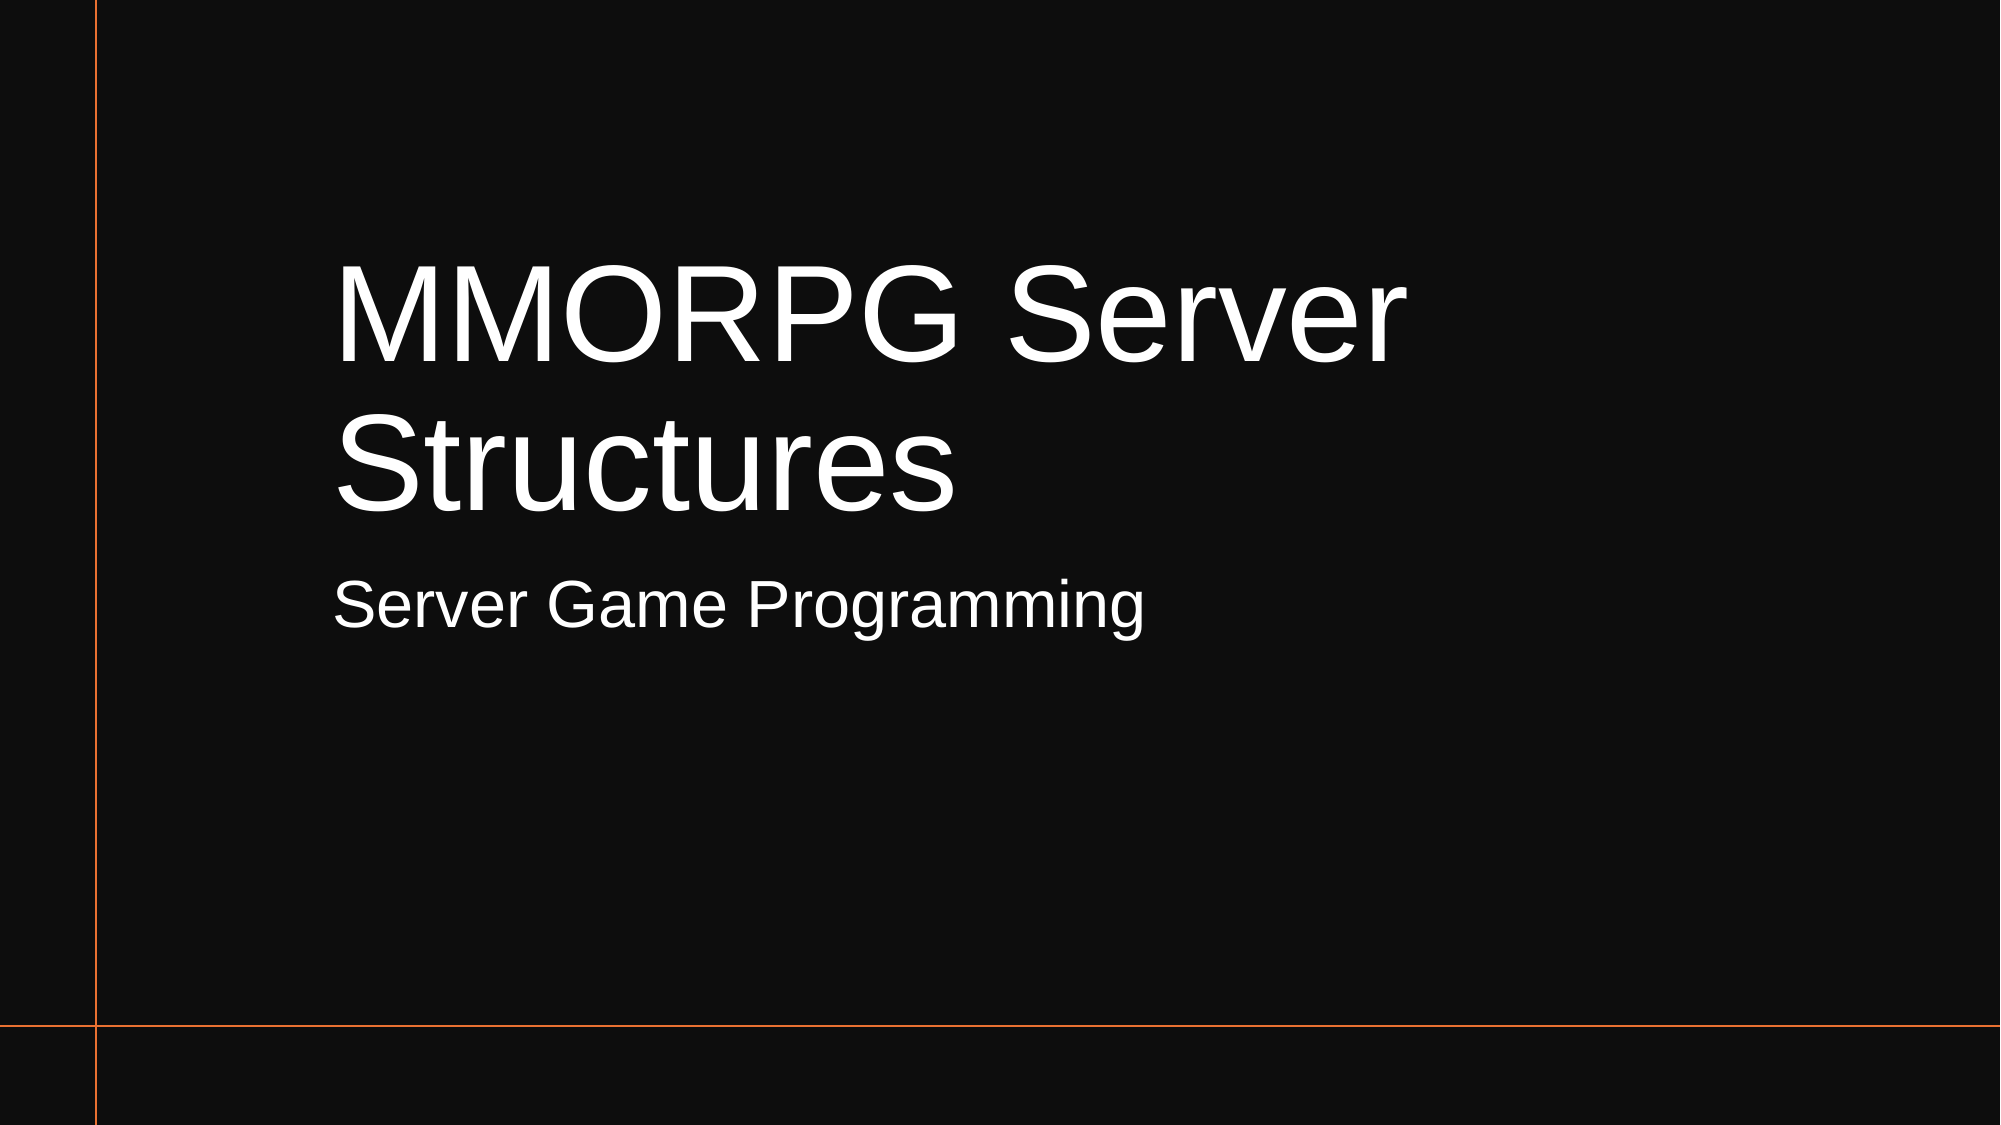

# MMORPG Server Structures
Server Game Programming